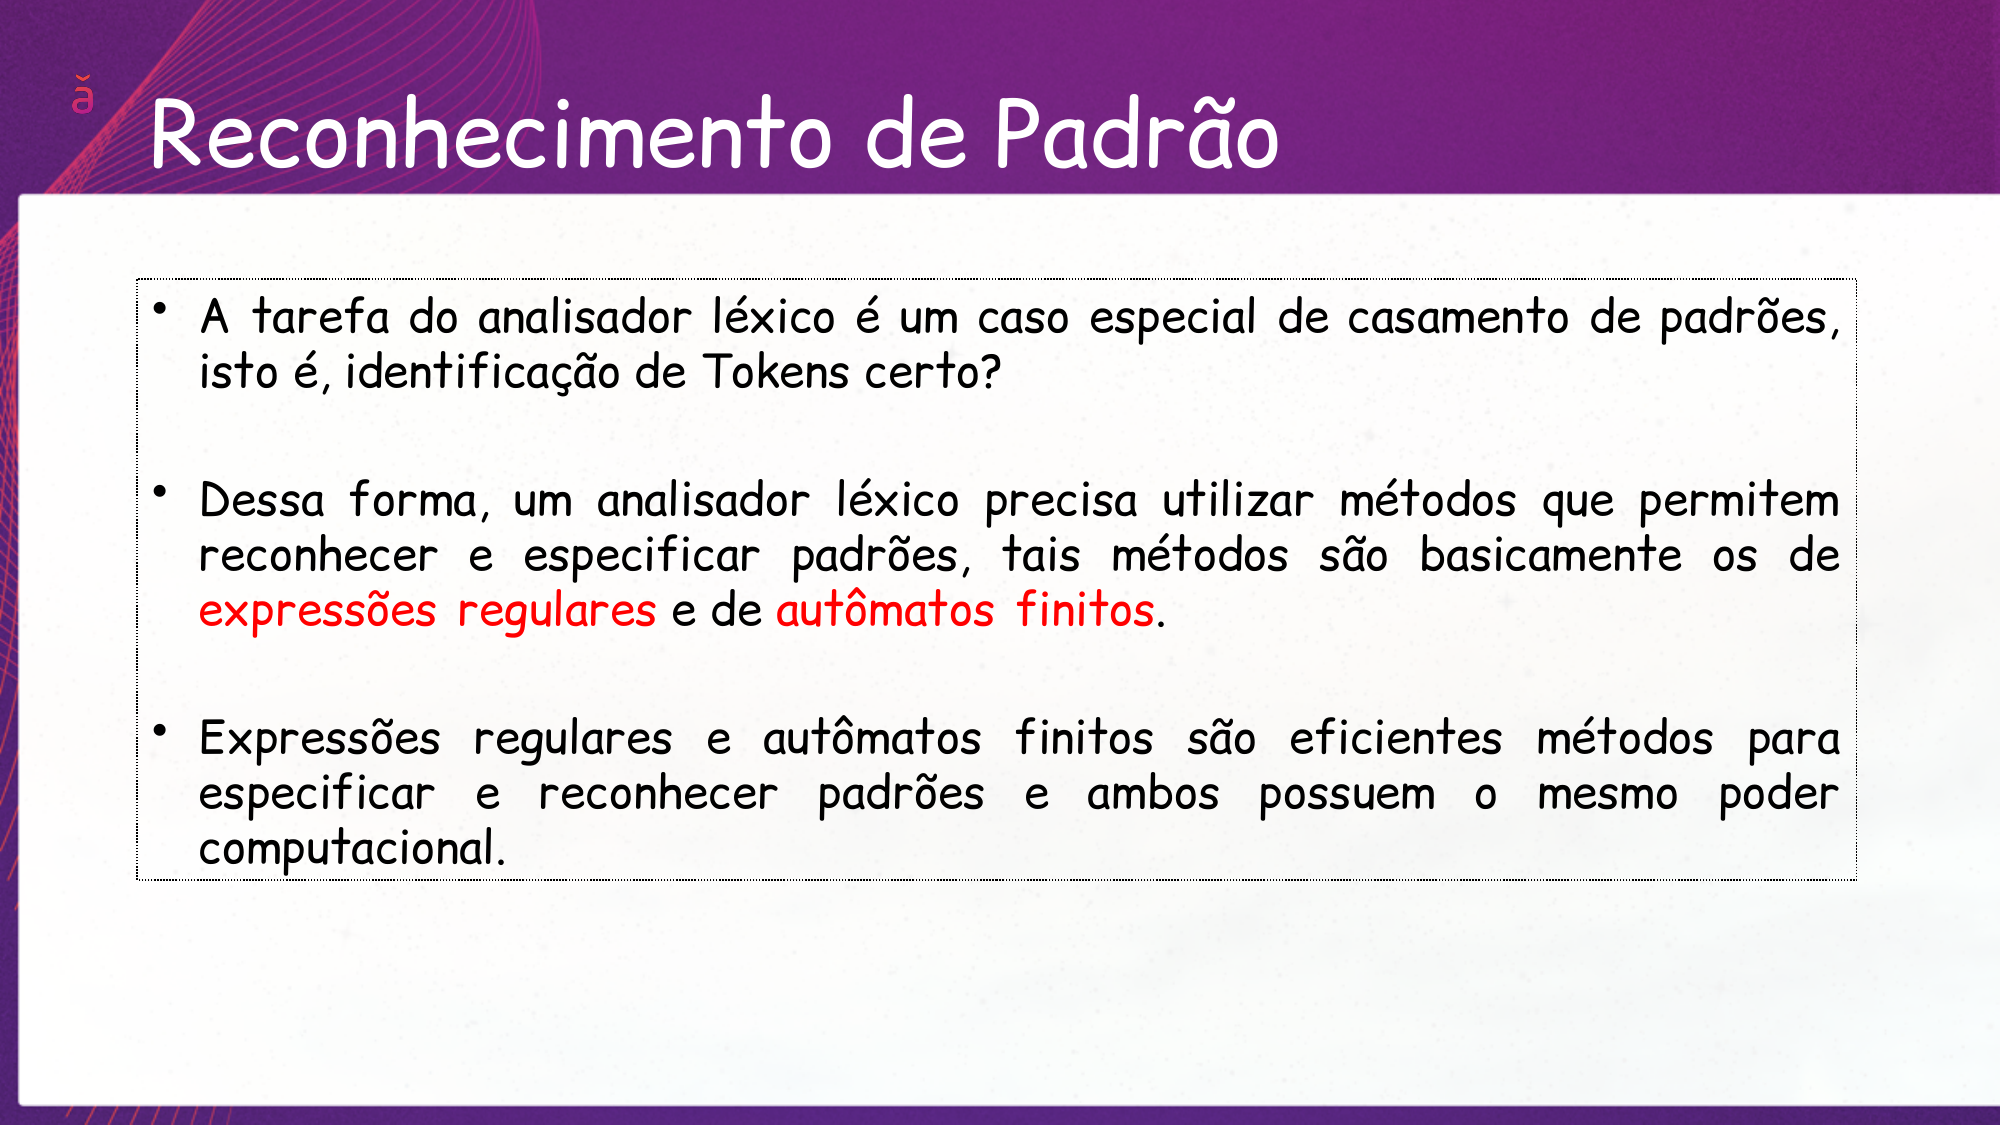

Reconhecimento de Padrão
A tarefa do analisador léxico é um caso especial de casamento de padrões, isto é, identificação de Tokens certo?

Dessa forma, um analisador léxico precisa utilizar métodos que permitem reconhecer e especificar padrões, tais métodos são basicamente os de expressões regulares e de autômatos finitos.

Expressões regulares e autômatos finitos são eficientes métodos para especificar e reconhecer padrões e ambos possuem o mesmo poder computacional.